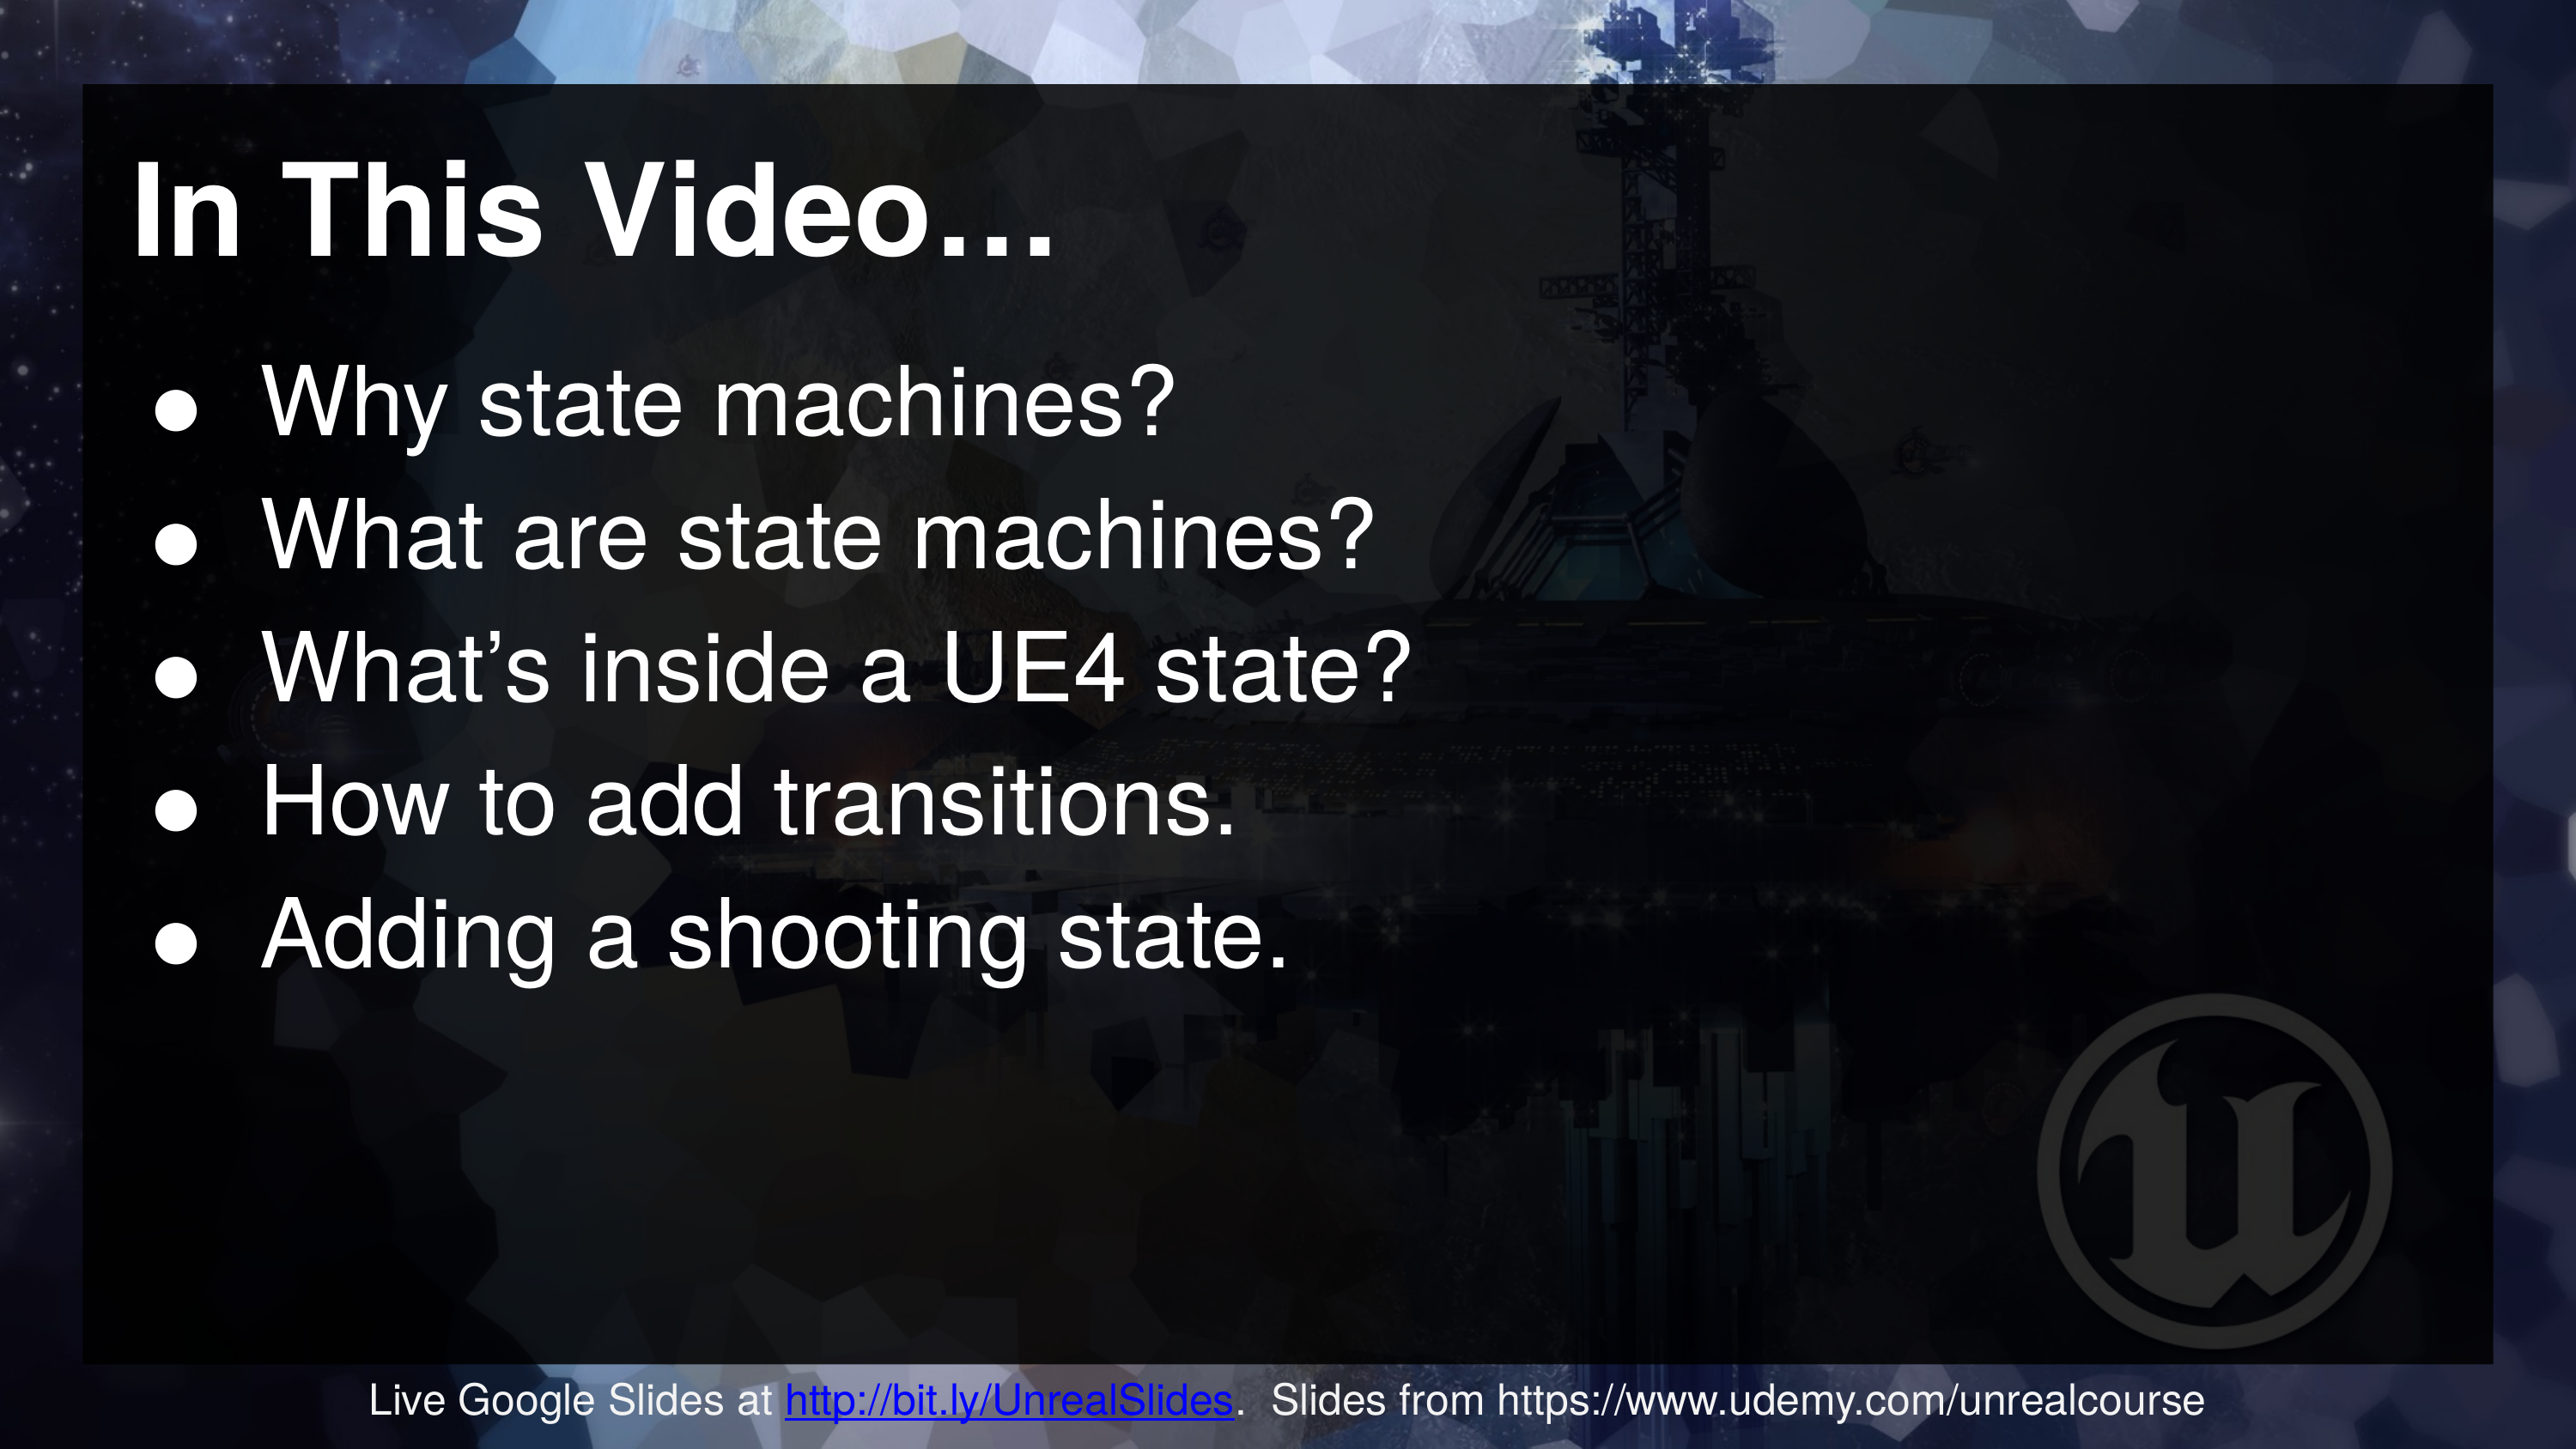

# In This Video…
Why state machines?
What are state machines?
What’s inside a UE4 state?
How to add transitions.
Adding a shooting state.